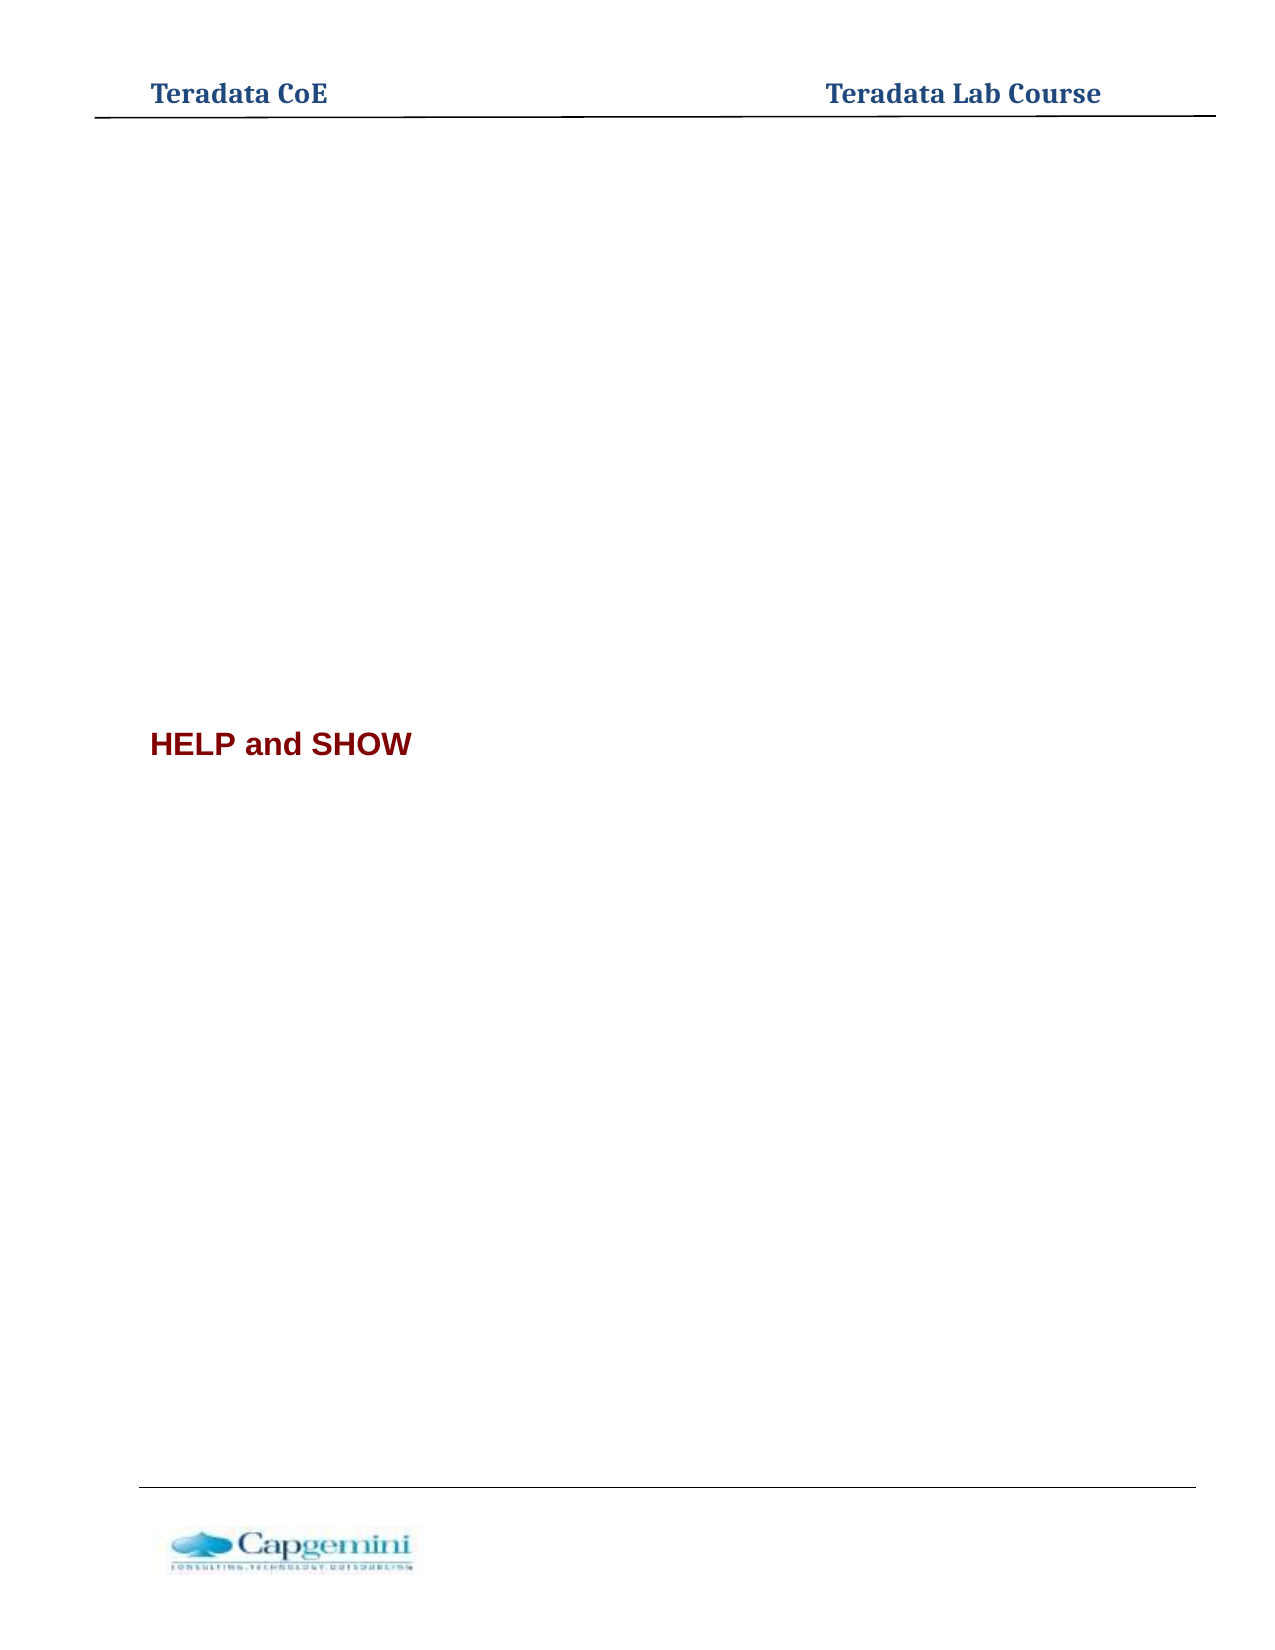

Teradata CoE
Teradata Lab Course

HELP and SHOW